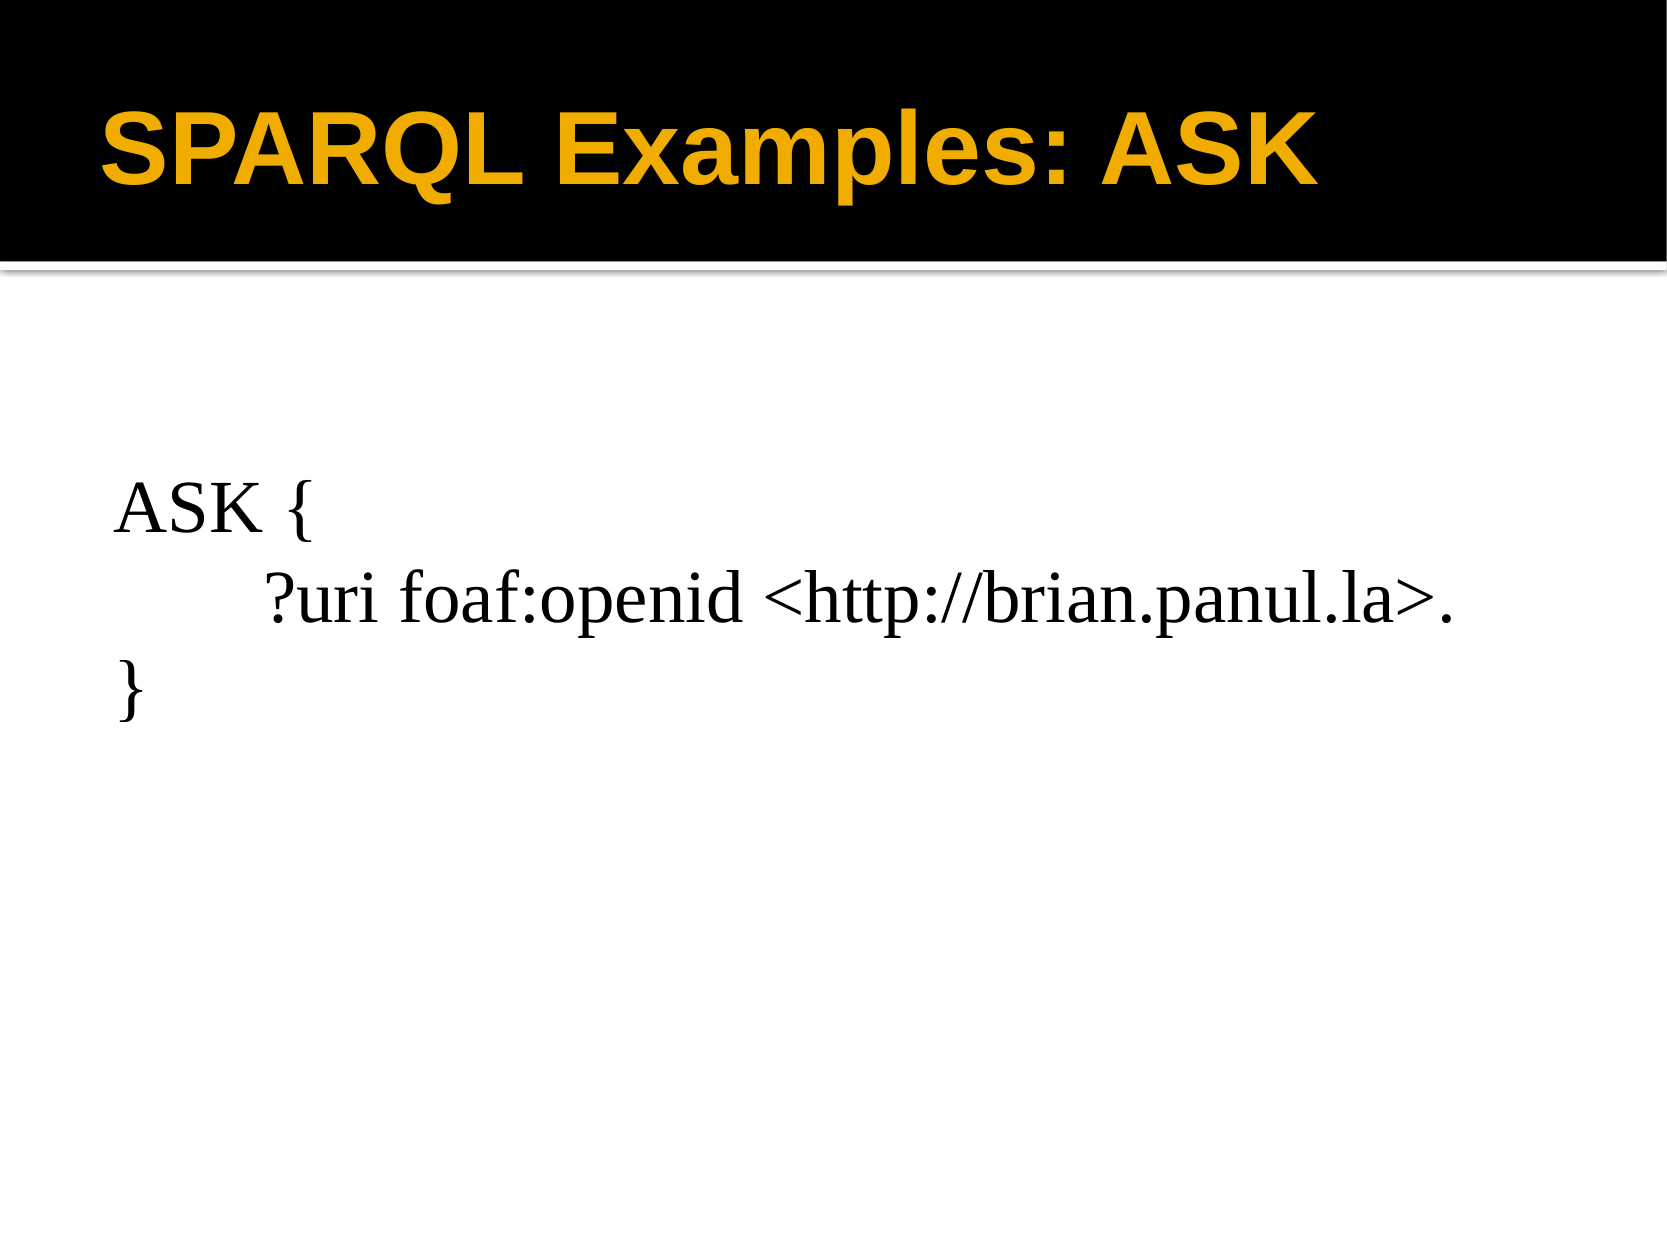

# SPARQL Examples: ASK
ASK {
	?uri foaf:openid <http://brian.panul.la>.
}